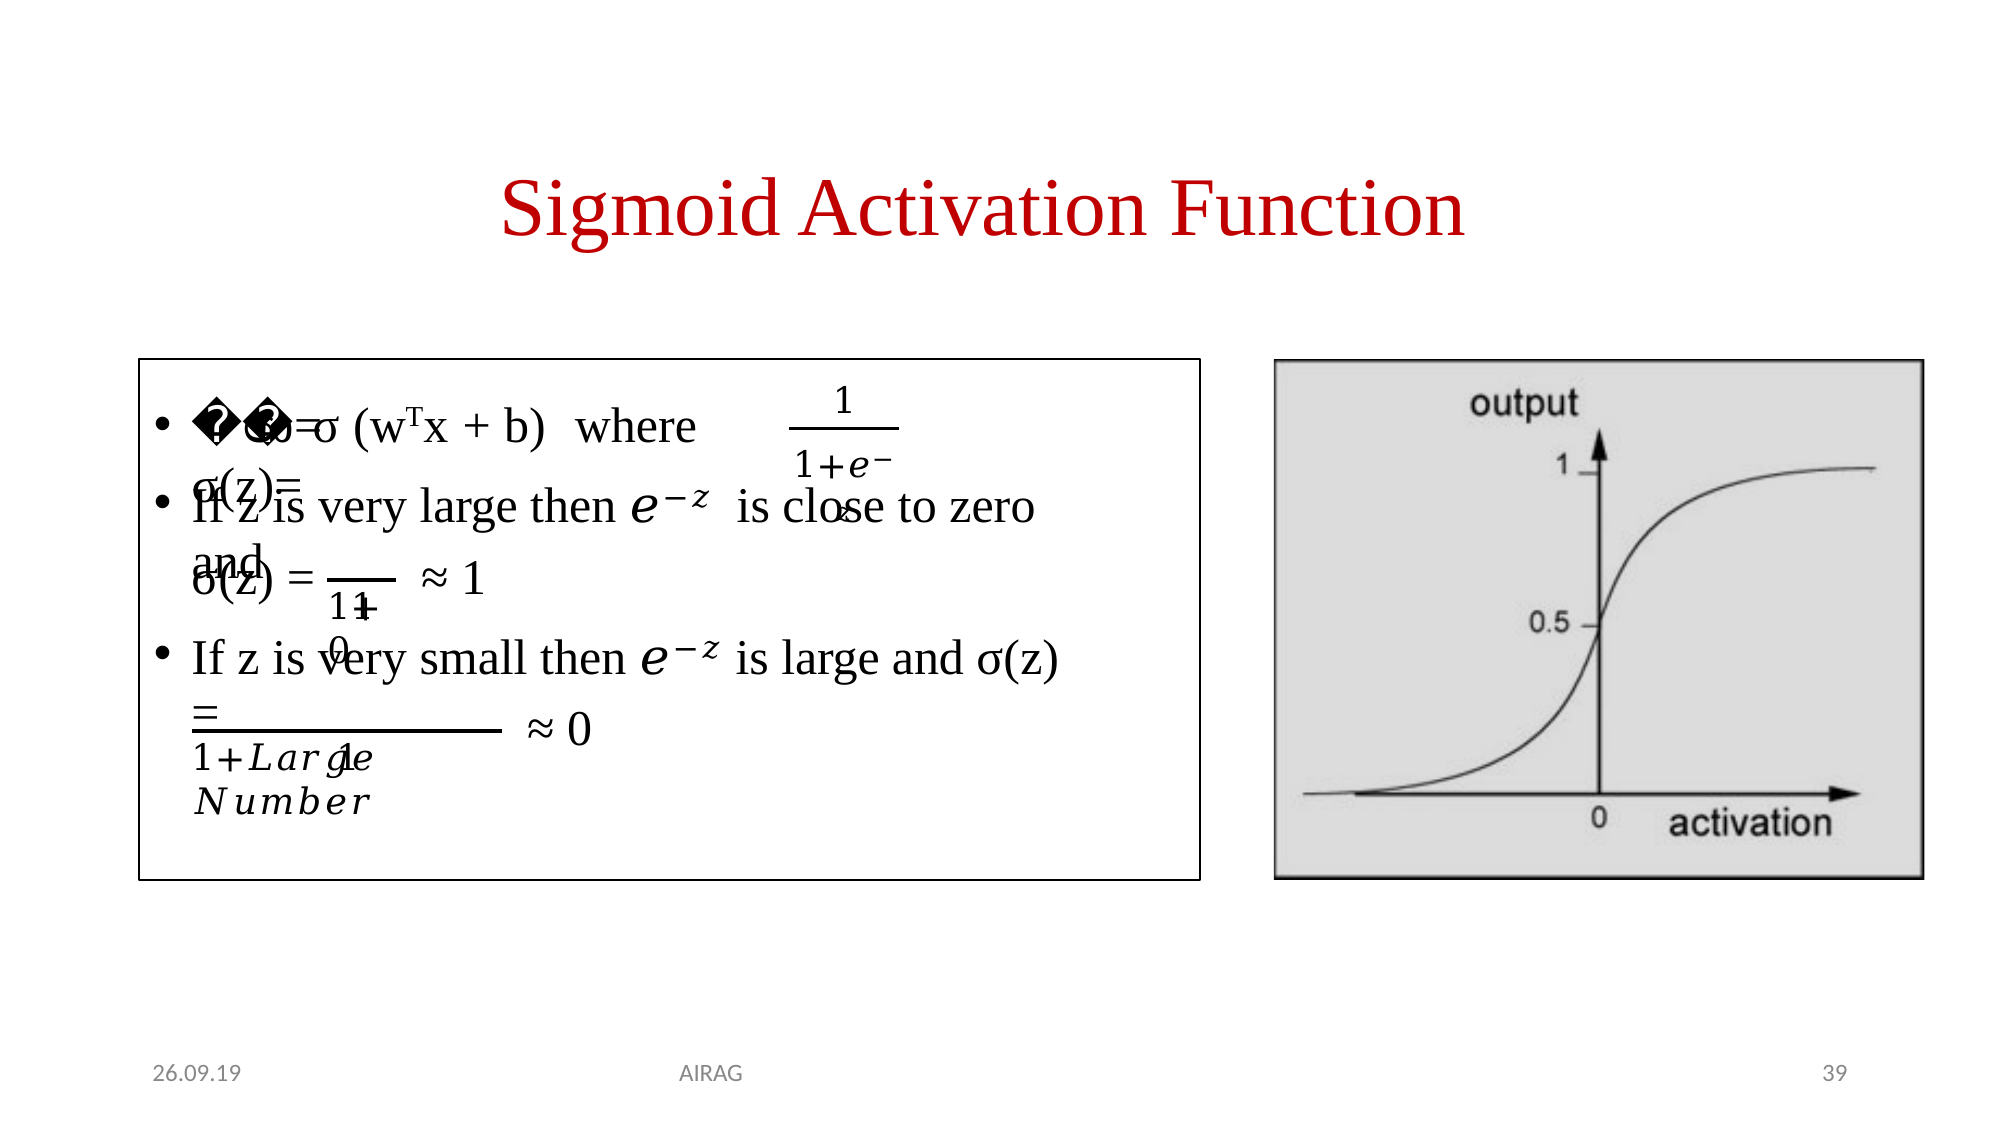

# Sigmoid Activation Function

1
1+𝑒−𝑧
𝑦ො=σ     (wTx + b)	where σ(z)=

If z is very large then 𝑒−𝑧  is close to zero	and
1
σ(z) =	≈ 1

1+0
If z is very small then 𝑒−𝑧 is large and σ(z) =
1
≈ 0

1+𝐿𝑎𝑟𝑔𝑒 𝑁𝑢𝑚𝑏𝑒𝑟
26.09.19
AIRAG
39